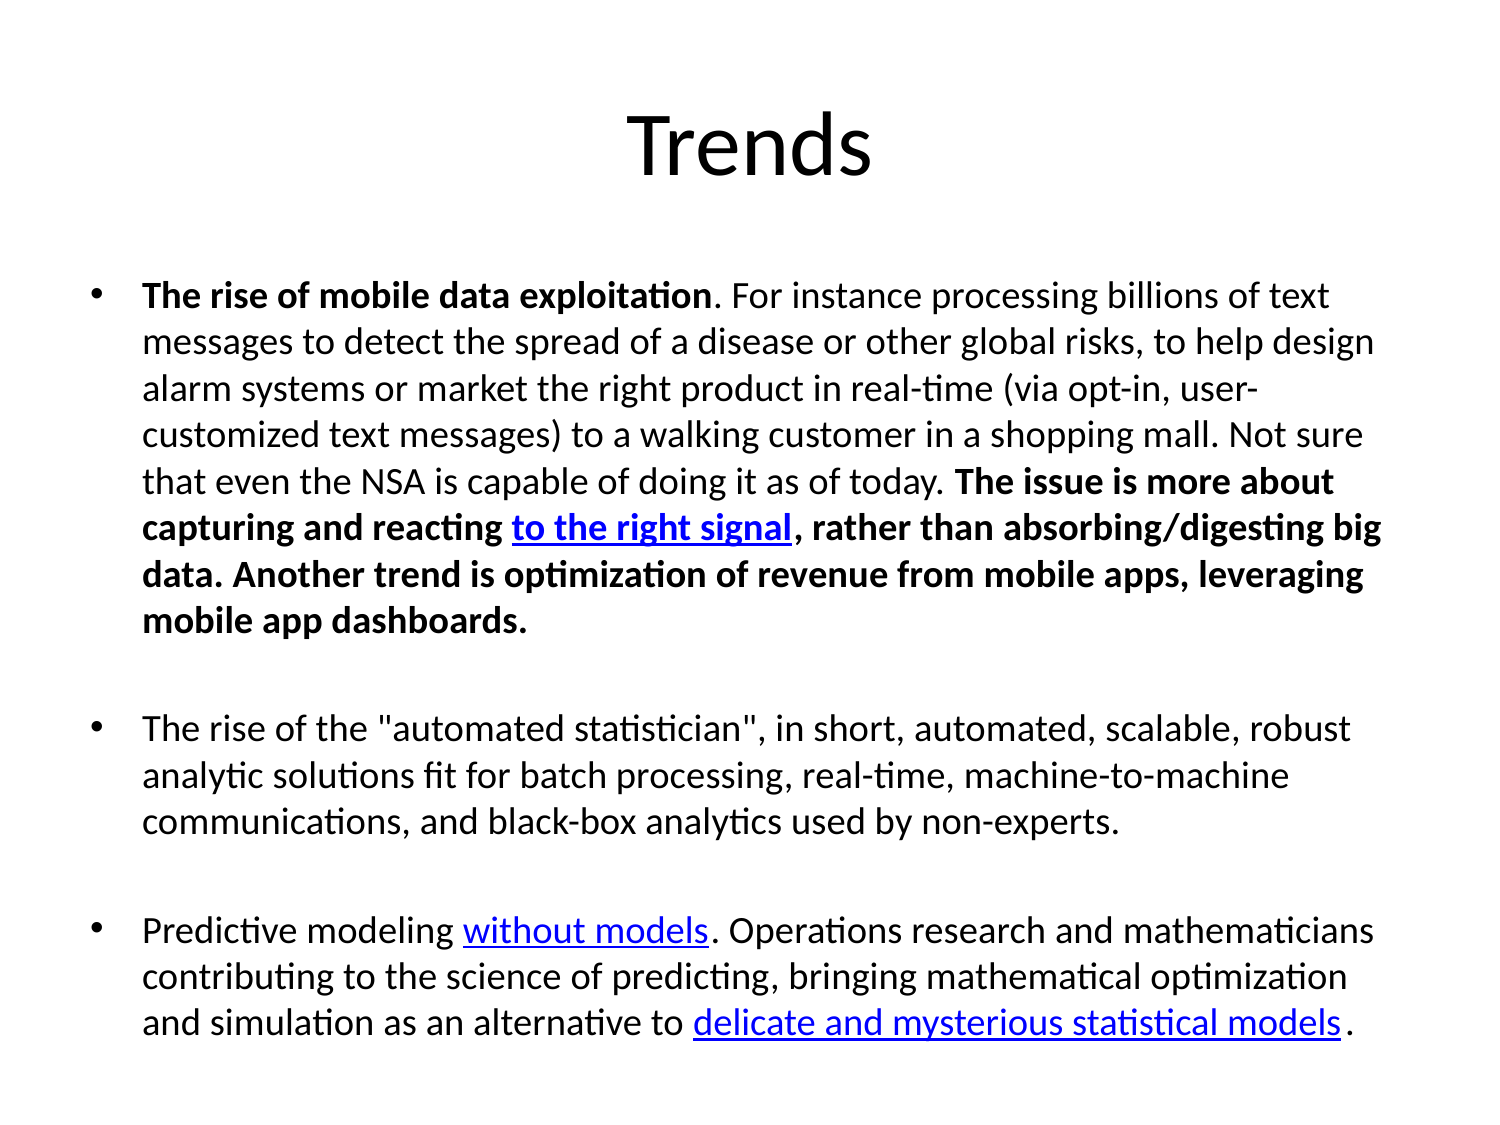

# Trends
The rise of mobile data exploitation. For instance processing billions of text messages to detect the spread of a disease or other global risks, to help design alarm systems or market the right product in real-time (via opt-in, user-customized text messages) to a walking customer in a shopping mall. Not sure that even the NSA is capable of doing it as of today. The issue is more about capturing and reacting to the right signal, rather than absorbing/digesting big data. Another trend is optimization of revenue from mobile apps, leveraging mobile app dashboards.

The rise of the "automated statistician", in short, automated, scalable, robust analytic solutions fit for batch processing, real-time, machine-to-machine communications, and black-box analytics used by non-experts.

Predictive modeling without models. Operations research and mathematicians contributing to the science of predicting, bringing mathematical optimization and simulation as an alternative to delicate and mysterious statistical models.